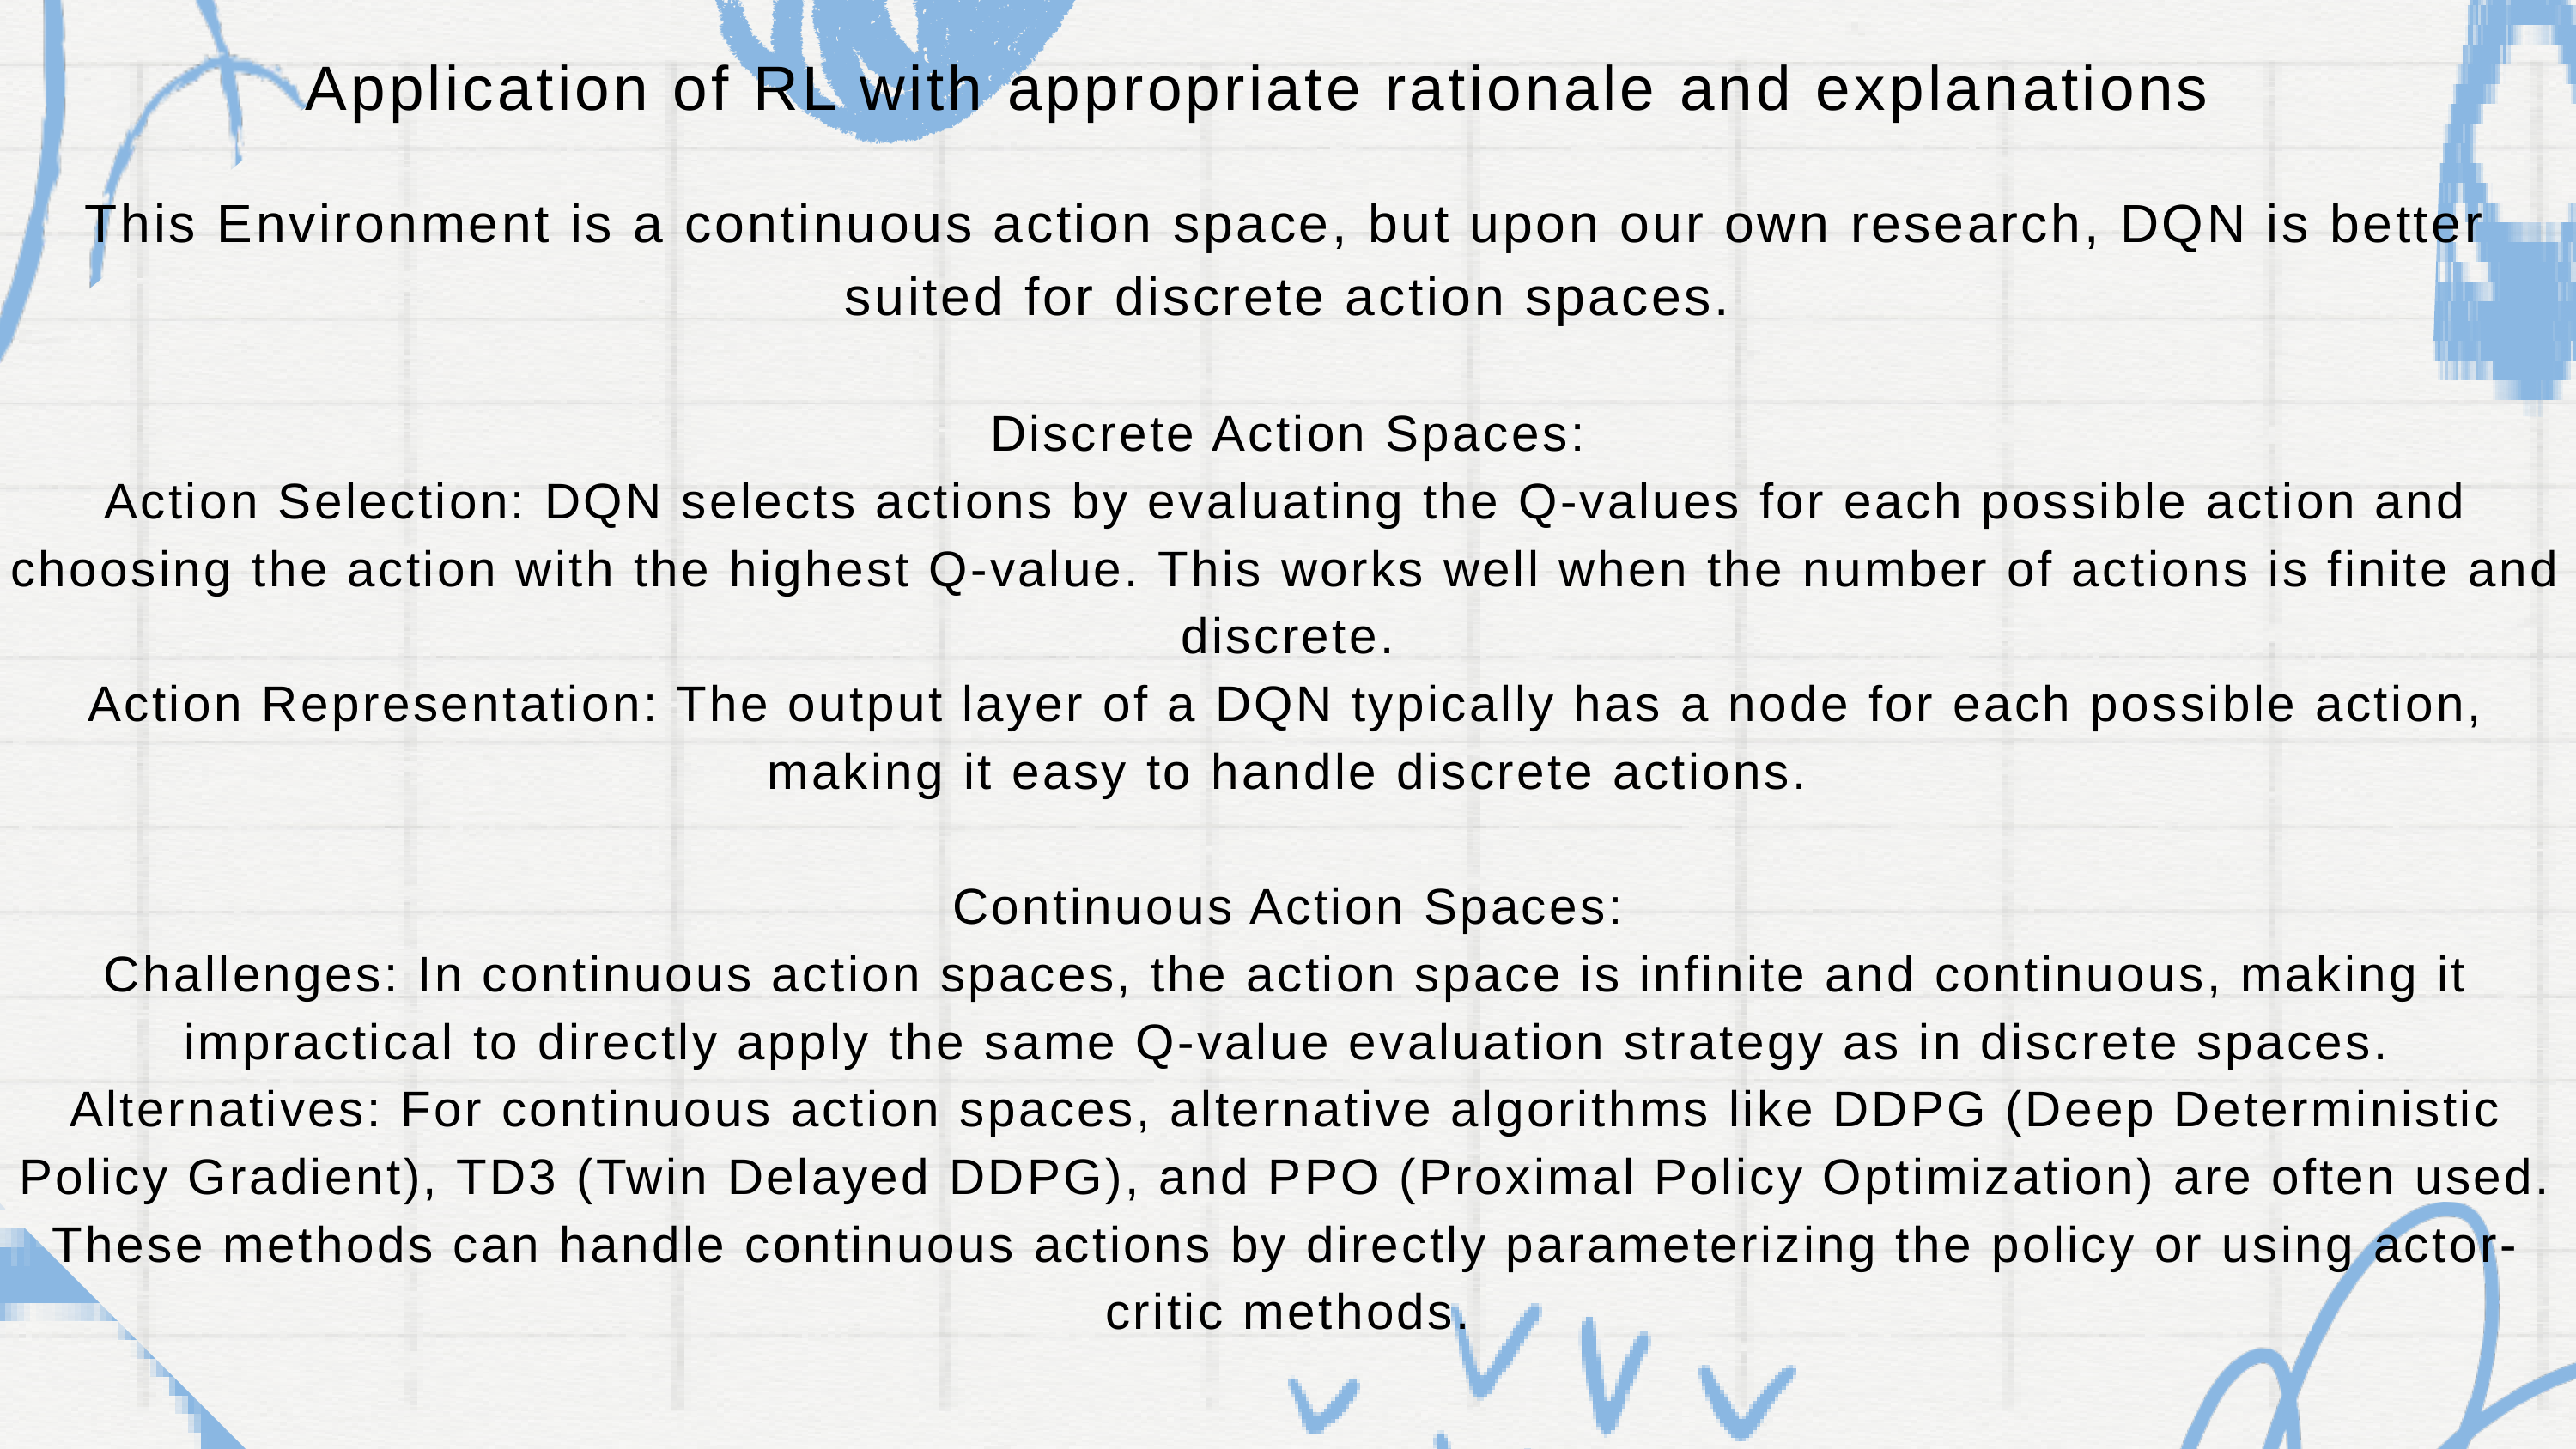

Application of RL with appropriate rationale and explanations
This Environment is a continuous action space, but upon our own research, DQN is better suited for discrete action spaces.

Discrete Action Spaces:
Action Selection: DQN selects actions by evaluating the Q-values for each possible action and choosing the action with the highest Q-value. This works well when the number of actions is finite and discrete.
Action Representation: The output layer of a DQN typically has a node for each possible action, making it easy to handle discrete actions.

Continuous Action Spaces:
Challenges: In continuous action spaces, the action space is infinite and continuous, making it impractical to directly apply the same Q-value evaluation strategy as in discrete spaces.
Alternatives: For continuous action spaces, alternative algorithms like DDPG (Deep Deterministic Policy Gradient), TD3 (Twin Delayed DDPG), and PPO (Proximal Policy Optimization) are often used. These methods can handle continuous actions by directly parameterizing the policy or using actor-critic methods.